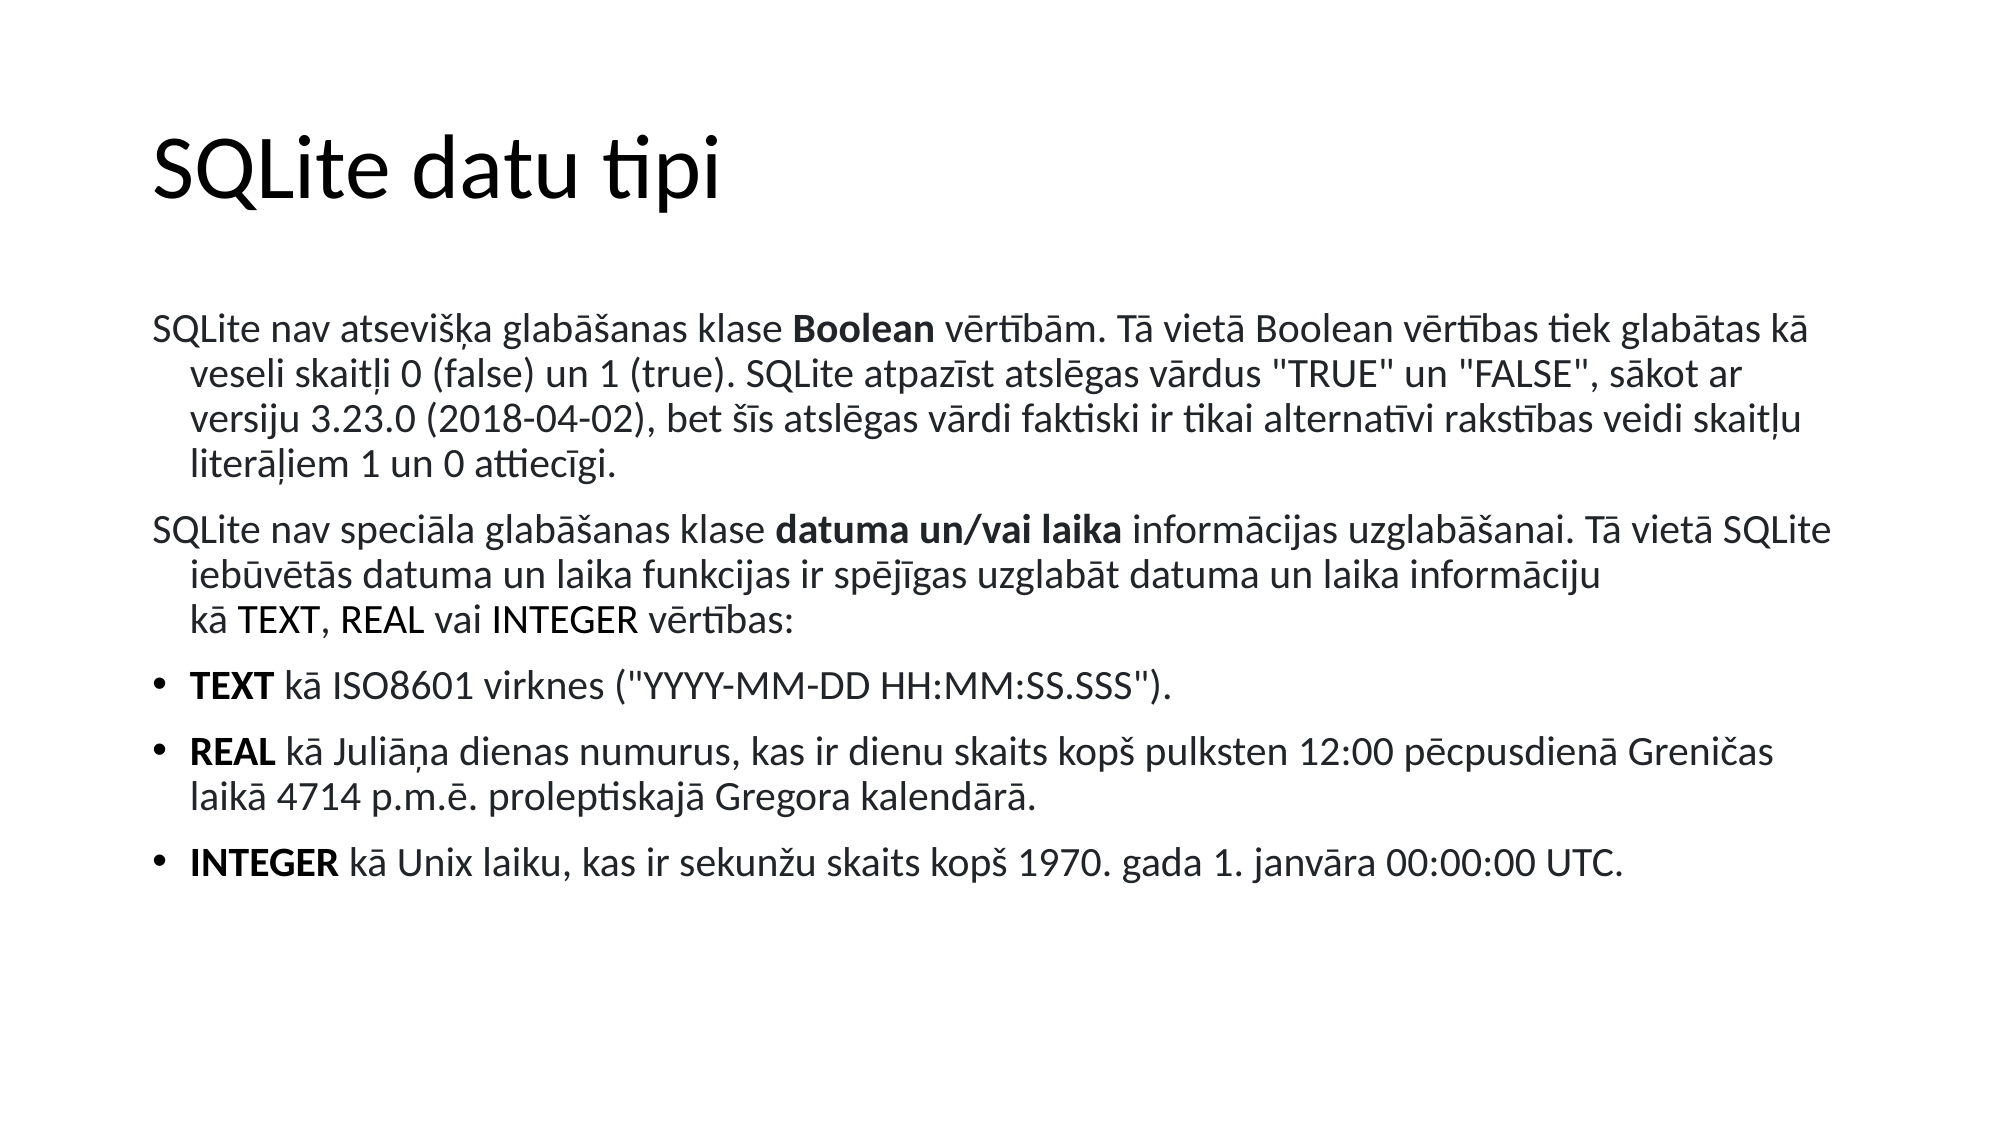

# SQLite datu tipi
SQLite nav atsevišķa glabāšanas klase Boolean vērtībām. Tā vietā Boolean vērtības tiek glabātas kā veseli skaitļi 0 (false) un 1 (true). SQLite atpazīst atslēgas vārdus "TRUE" un "FALSE", sākot ar versiju 3.23.0 (2018-04-02), bet šīs atslēgas vārdi faktiski ir tikai alternatīvi rakstības veidi skaitļu literāļiem 1 un 0 attiecīgi.
SQLite nav speciāla glabāšanas klase datuma un/vai laika informācijas uzglabāšanai. Tā vietā SQLite iebūvētās datuma un laika funkcijas ir spējīgas uzglabāt datuma un laika informāciju kā TEXT, REAL vai INTEGER vērtības:
TEXT kā ISO8601 virknes ("YYYY-MM-DD HH:MM:SS.SSS").
REAL kā Juliāņa dienas numurus, kas ir dienu skaits kopš pulksten 12:00 pēcpusdienā Greničas laikā 4714 p.m.ē. proleptiskajā Gregora kalendārā.
INTEGER kā Unix laiku, kas ir sekunžu skaits kopš 1970. gada 1. janvāra 00:00:00 UTC.